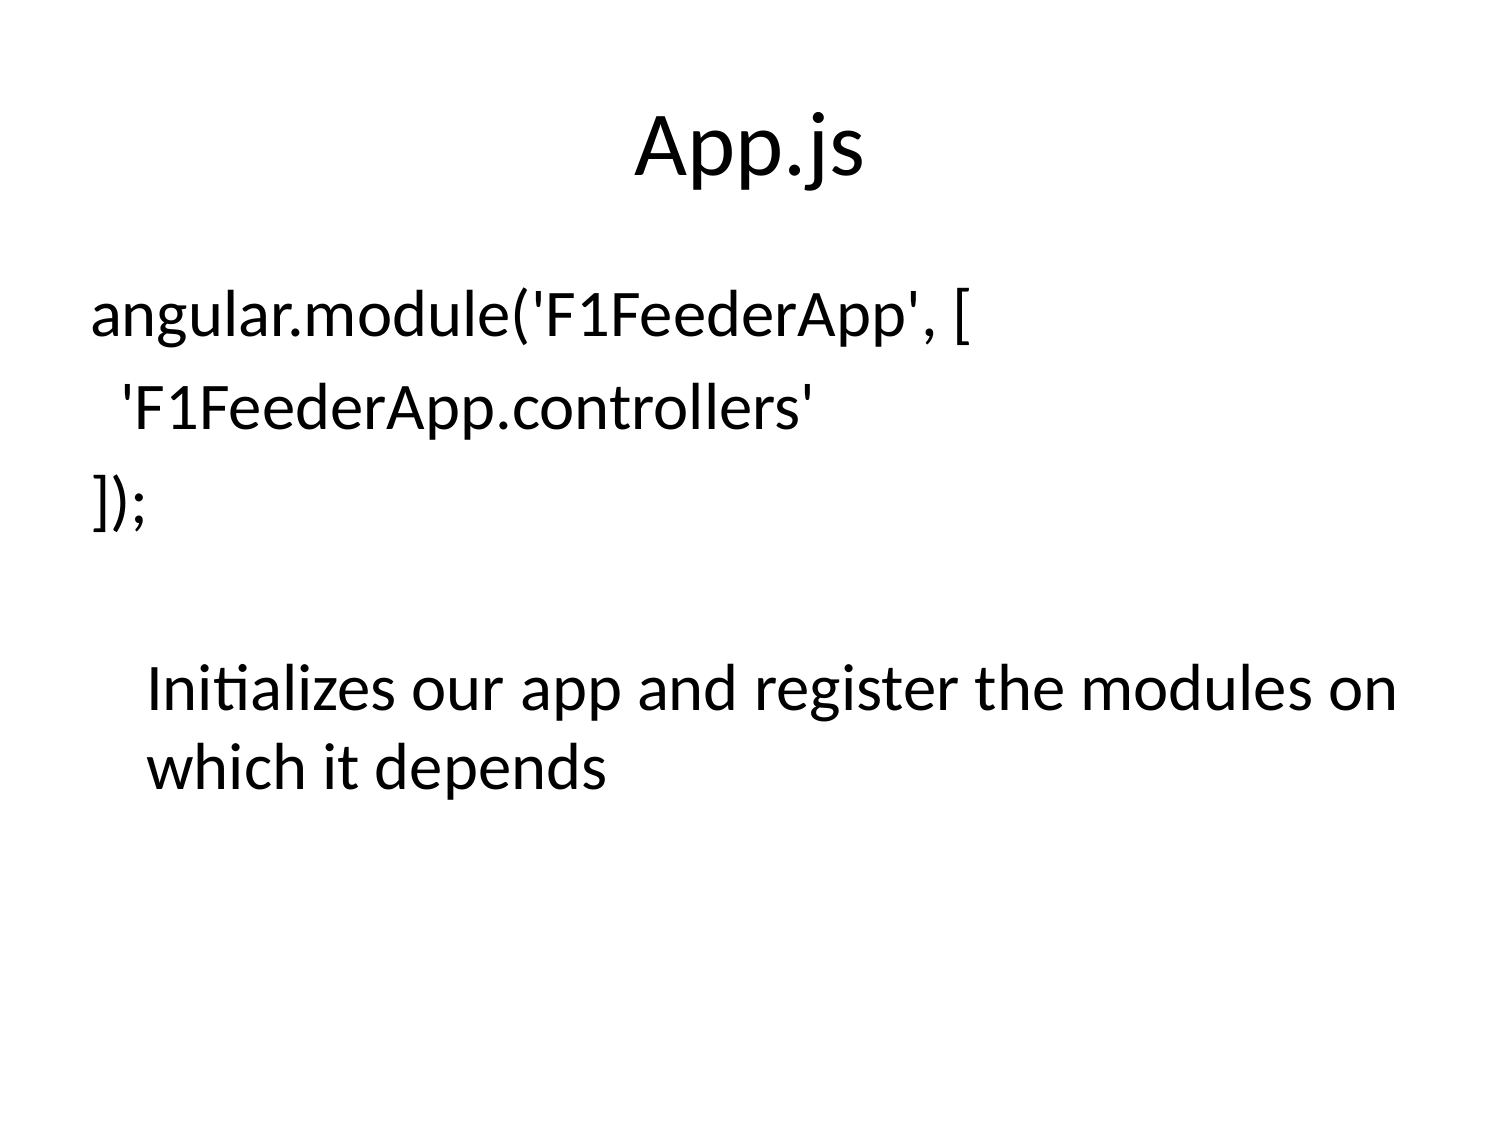

# App.js
angular.module('F1FeederApp', [
  'F1FeederApp.controllers'
]);

 	Initializes our app and register the modules on which it depends